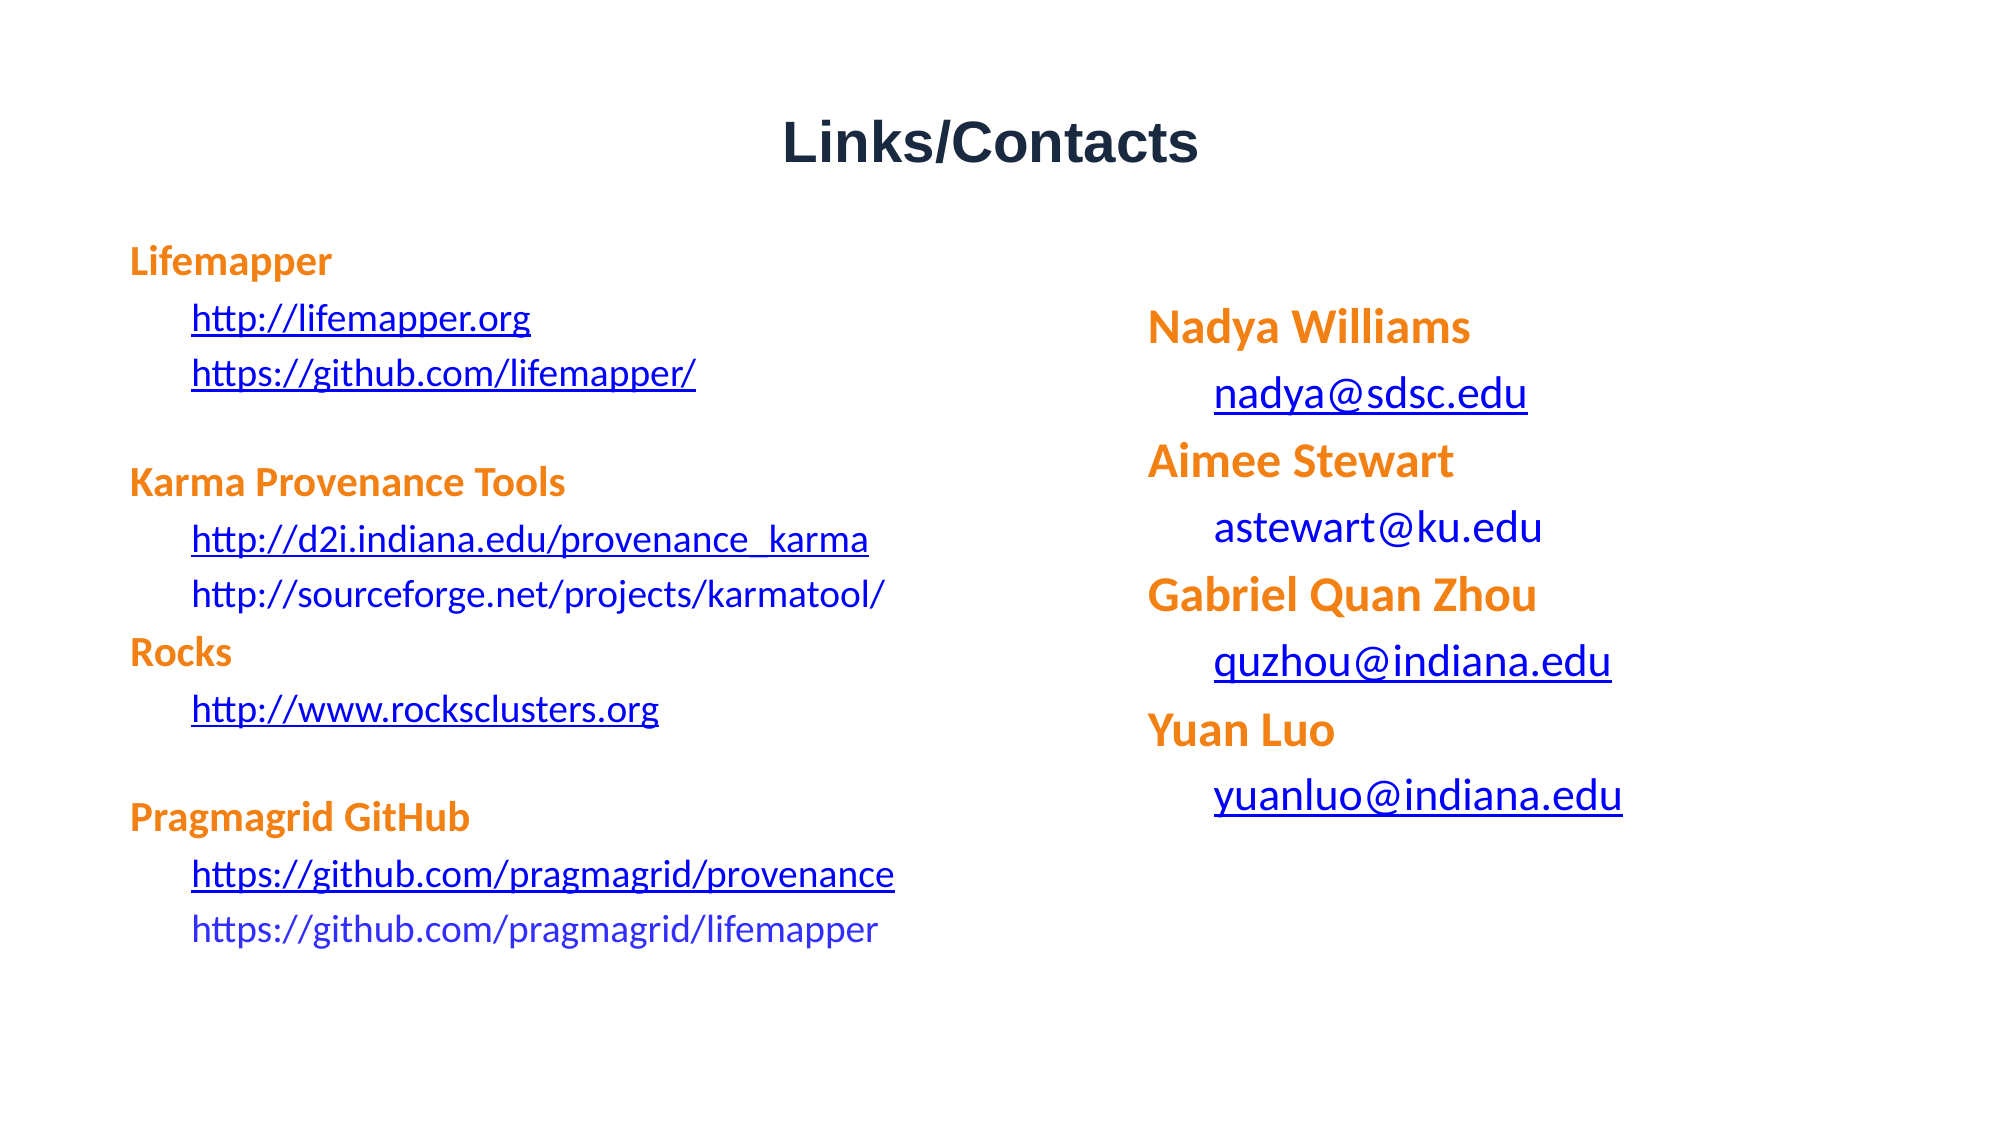

# Links/Contacts
Lifemapper
http://lifemapper.org
https://github.com/lifemapper/

Karma Provenance Tools
http://d2i.indiana.edu/provenance_karma
http://sourceforge.net/projects/karmatool/
Rocks
http://www.rocksclusters.org

Pragmagrid GitHub
https://github.com/pragmagrid/provenance
https://github.com/pragmagrid/lifemapper
Nadya Williams
nadya@sdsc.edu
Aimee Stewart
astewart@ku.edu
Gabriel Quan Zhou
quzhou@indiana.edu
Yuan Luo
yuanluo@indiana.edu